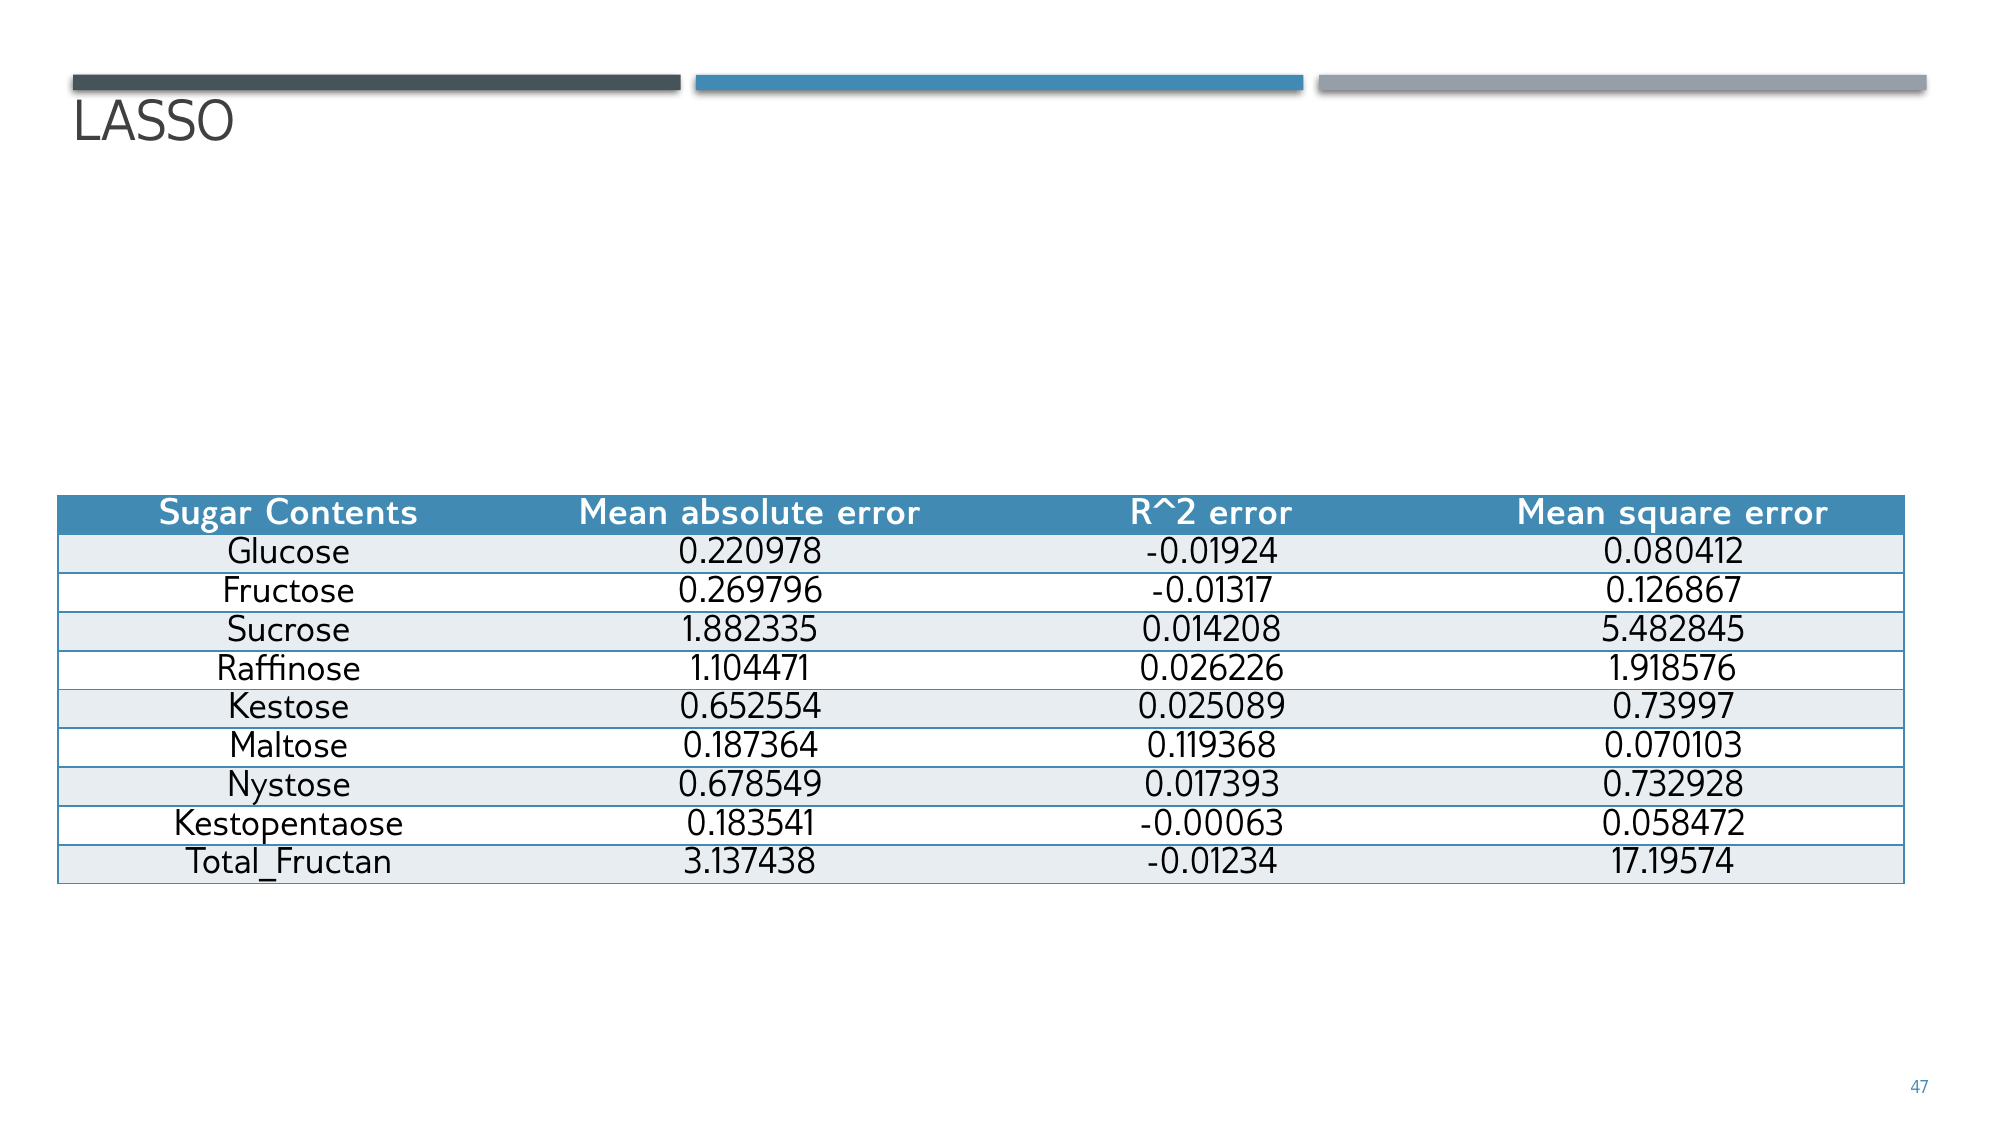

Lasso
| Sugar Contents | Mean absolute error | R^2 error | Mean square error |
| --- | --- | --- | --- |
| Glucose | 0.220978 | -0.01924 | 0.080412 |
| Fructose | 0.269796 | -0.01317 | 0.126867 |
| Sucrose | 1.882335 | 0.014208 | 5.482845 |
| Raffinose | 1.104471 | 0.026226 | 1.918576 |
| Kestose | 0.652554 | 0.025089 | 0.73997 |
| Maltose | 0.187364 | 0.119368 | 0.070103 |
| Nystose | 0.678549 | 0.017393 | 0.732928 |
| Kestopentaose | 0.183541 | -0.00063 | 0.058472 |
| Total\_Fructan | 3.137438 | -0.01234 | 17.19574 |
47